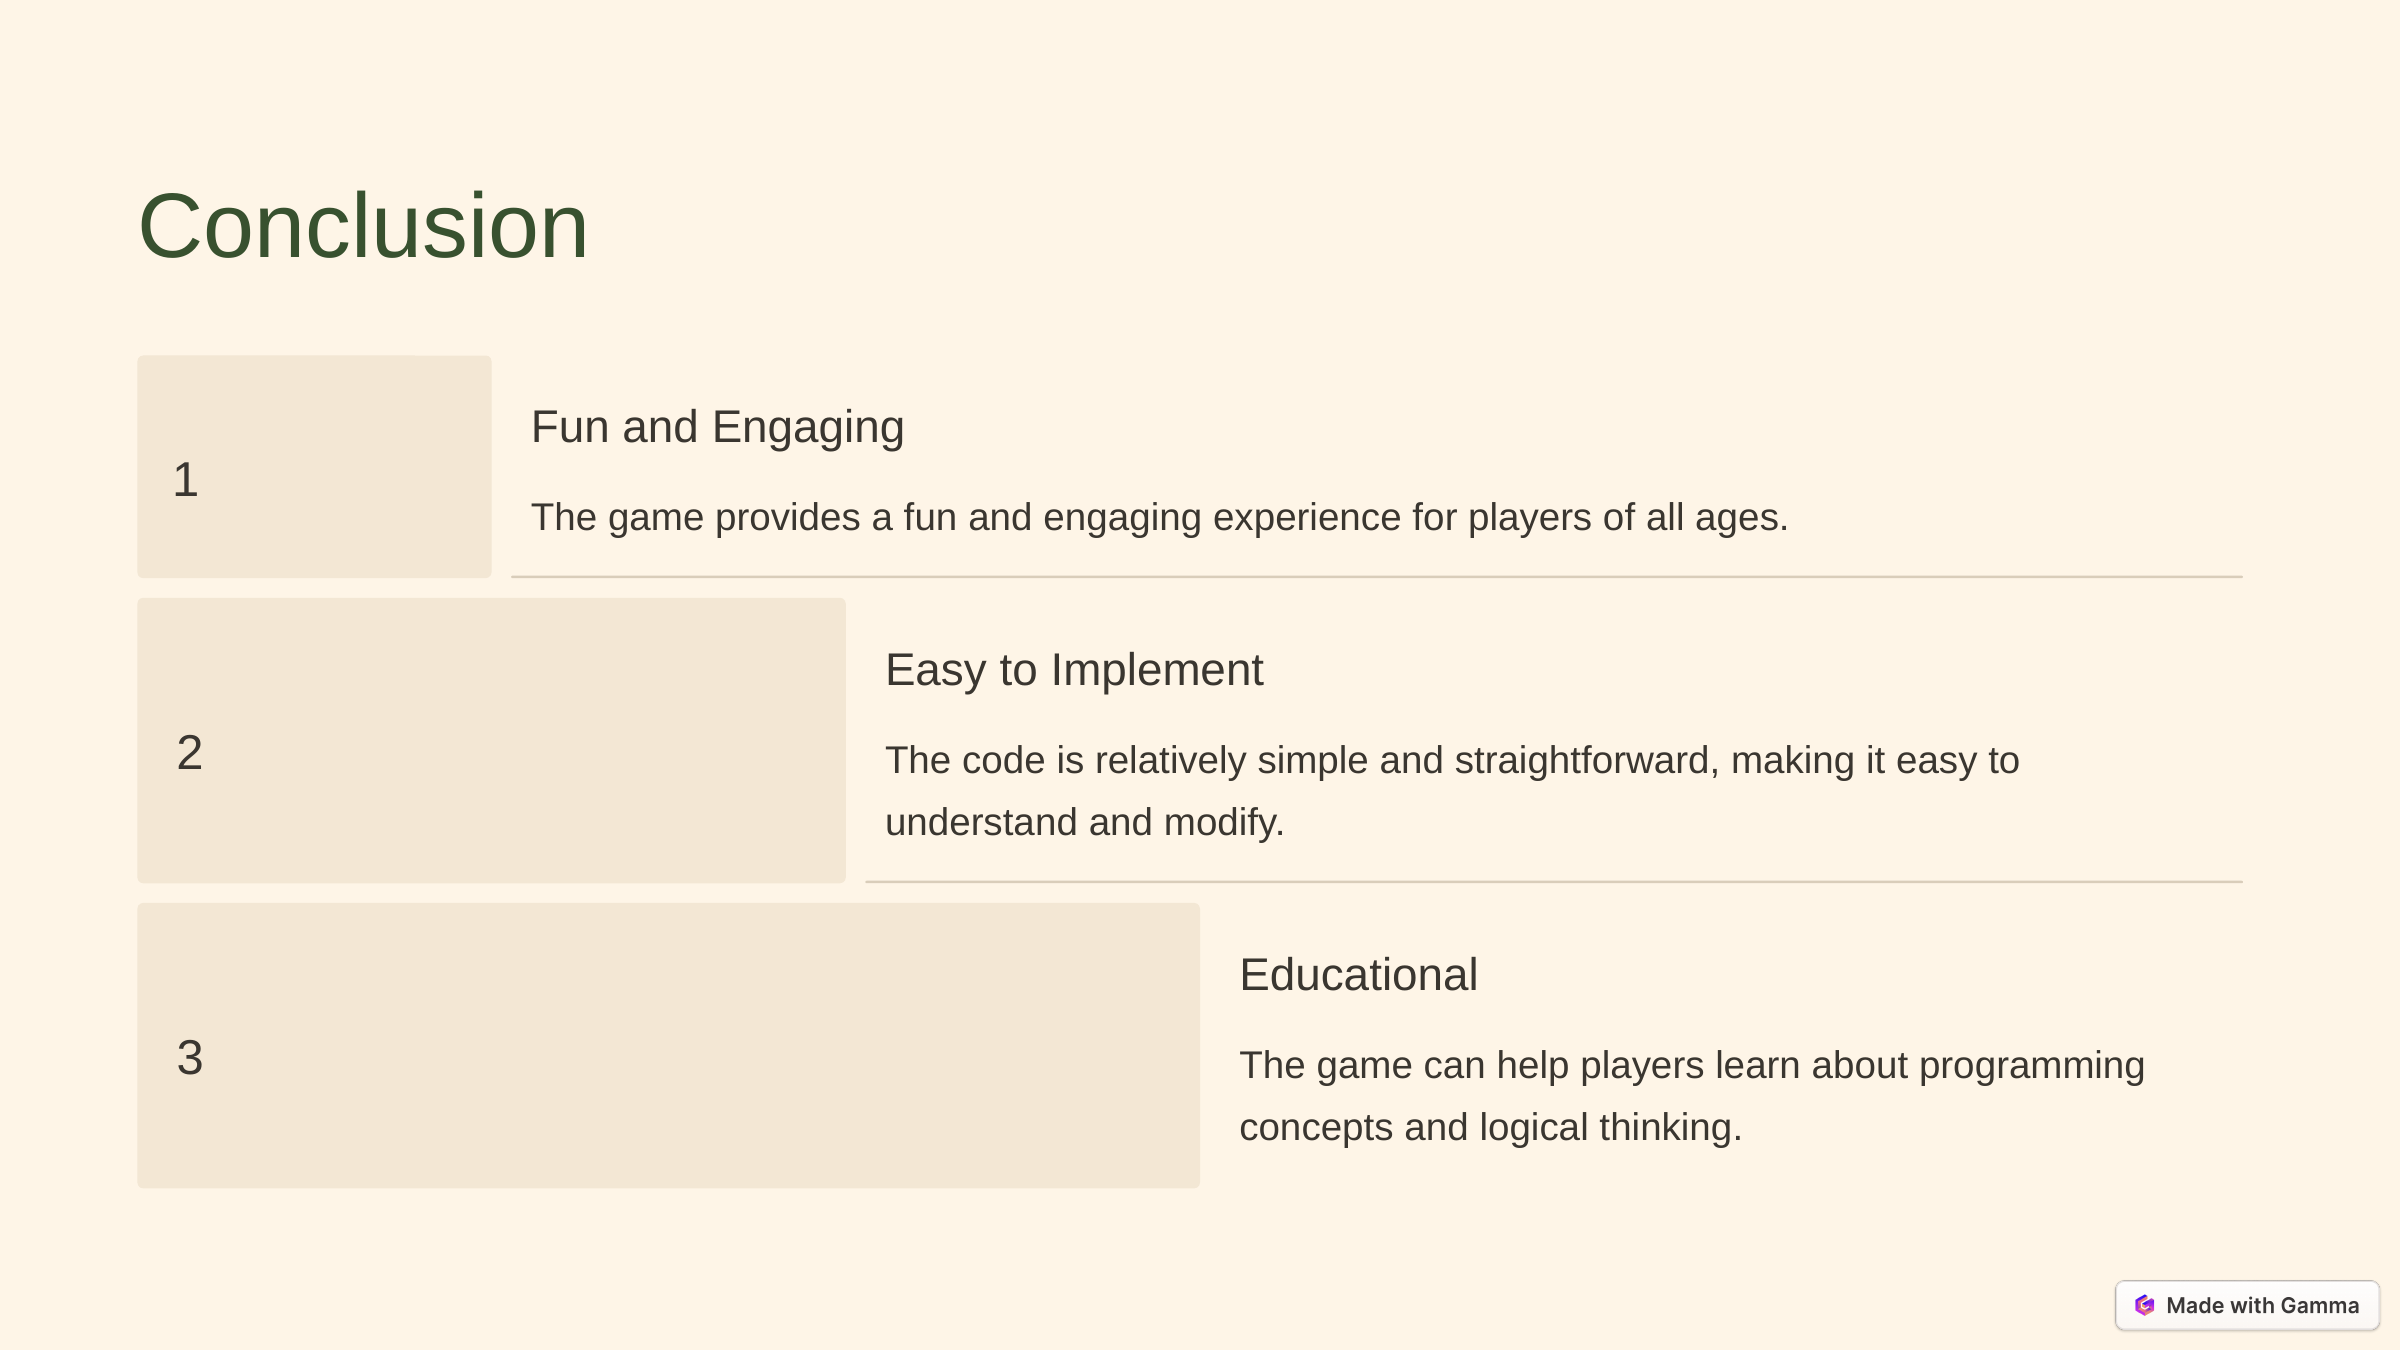

Conclusion

Fun and Engaging
1
The game provides a fun and engaging experience for players of all ages.

Easy to Implement
2
The code is relatively simple and straightforward, making it easy to understand and modify.

Educational
3
The game can help players learn about programming concepts and logical thinking.